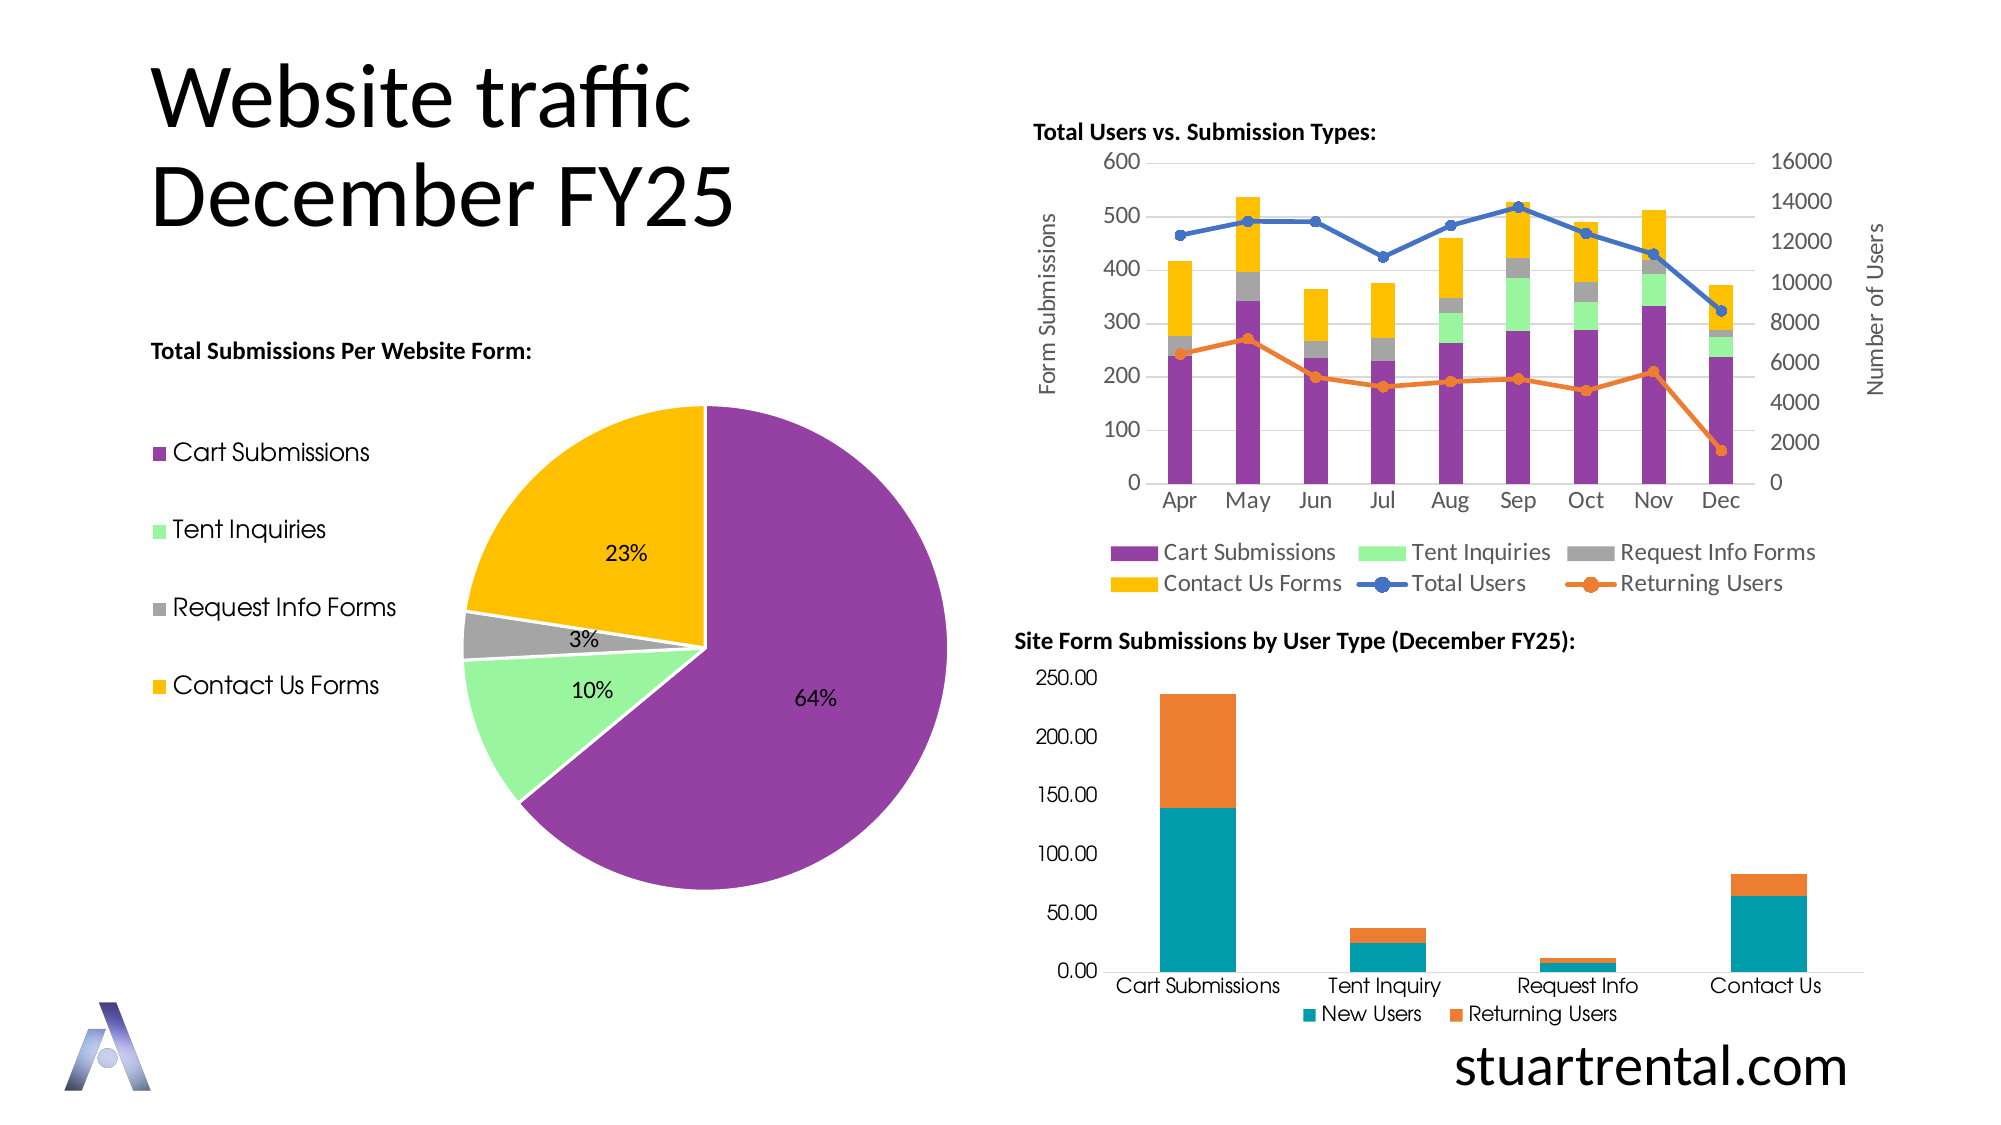

# Website traffic  December FY25
Total Users vs. Submission Types:

### Chart

| Category | Cart Submissions | Tent Inquiries | Request Info Forms | Contact Us Forms | Total Users | Returning Users |
|---|---|---|---|---|---|---|
| Apr | 239.0 | 0.0 | 39.0 | 140.0 | 12420.0 | 6490.0 |
| May | 343.0 | 0.0 | 53.0 | 141.0 | 13111.0 | 7252.0 |
| Jun | 236.0 | 0.0 | 32.0 | 98.0 | 13093.0 | 5340.0 |
| Jul | 231.0 | 0.0 | 43.0 | 103.0 | 11333.0 | 4854.0 |
| Aug | 264.0 | 57.0 | 28.0 | 111.0 | 12907.0 | 5111.0 |
| Sep | 286.0 | 99.0 | 39.0 | 103.0 | 13822.0 | 5251.0 |
| Oct | 288.0 | 53.0 | 37.0 | 112.0 | 12507.0 | 4658.0 |
| Nov | 334.0 | 60.0 | 25.0 | 94.0 | 11475.0 | 5607.0 |
| Dec | 238.0 | 38.0 | 12.0 | 84.0 | 8641.0 | 1673.0 |
Total Submissions Per Website Form:

### Chart

| Category | Traffic Source |
|---|---|
| Cart Submissions | 238.0 |
| Tent Inquiries | 38.0 |
| Request Info Forms | 12.0 |
| Contact Us Forms | 84.0 |
Site Form Submissions by User Type (December FY25):

### Chart

| Category | New Users | Returning Users |
|---|---|---|
| Cart Submissions | 140.0 | 98.0 |
| Tent Inquiry  | 25.0 | 13.0 |
| Request Info | 8.0 | 4.0 |
| Contact Us  | 65.0 | 19.0 |
stuartrental.com